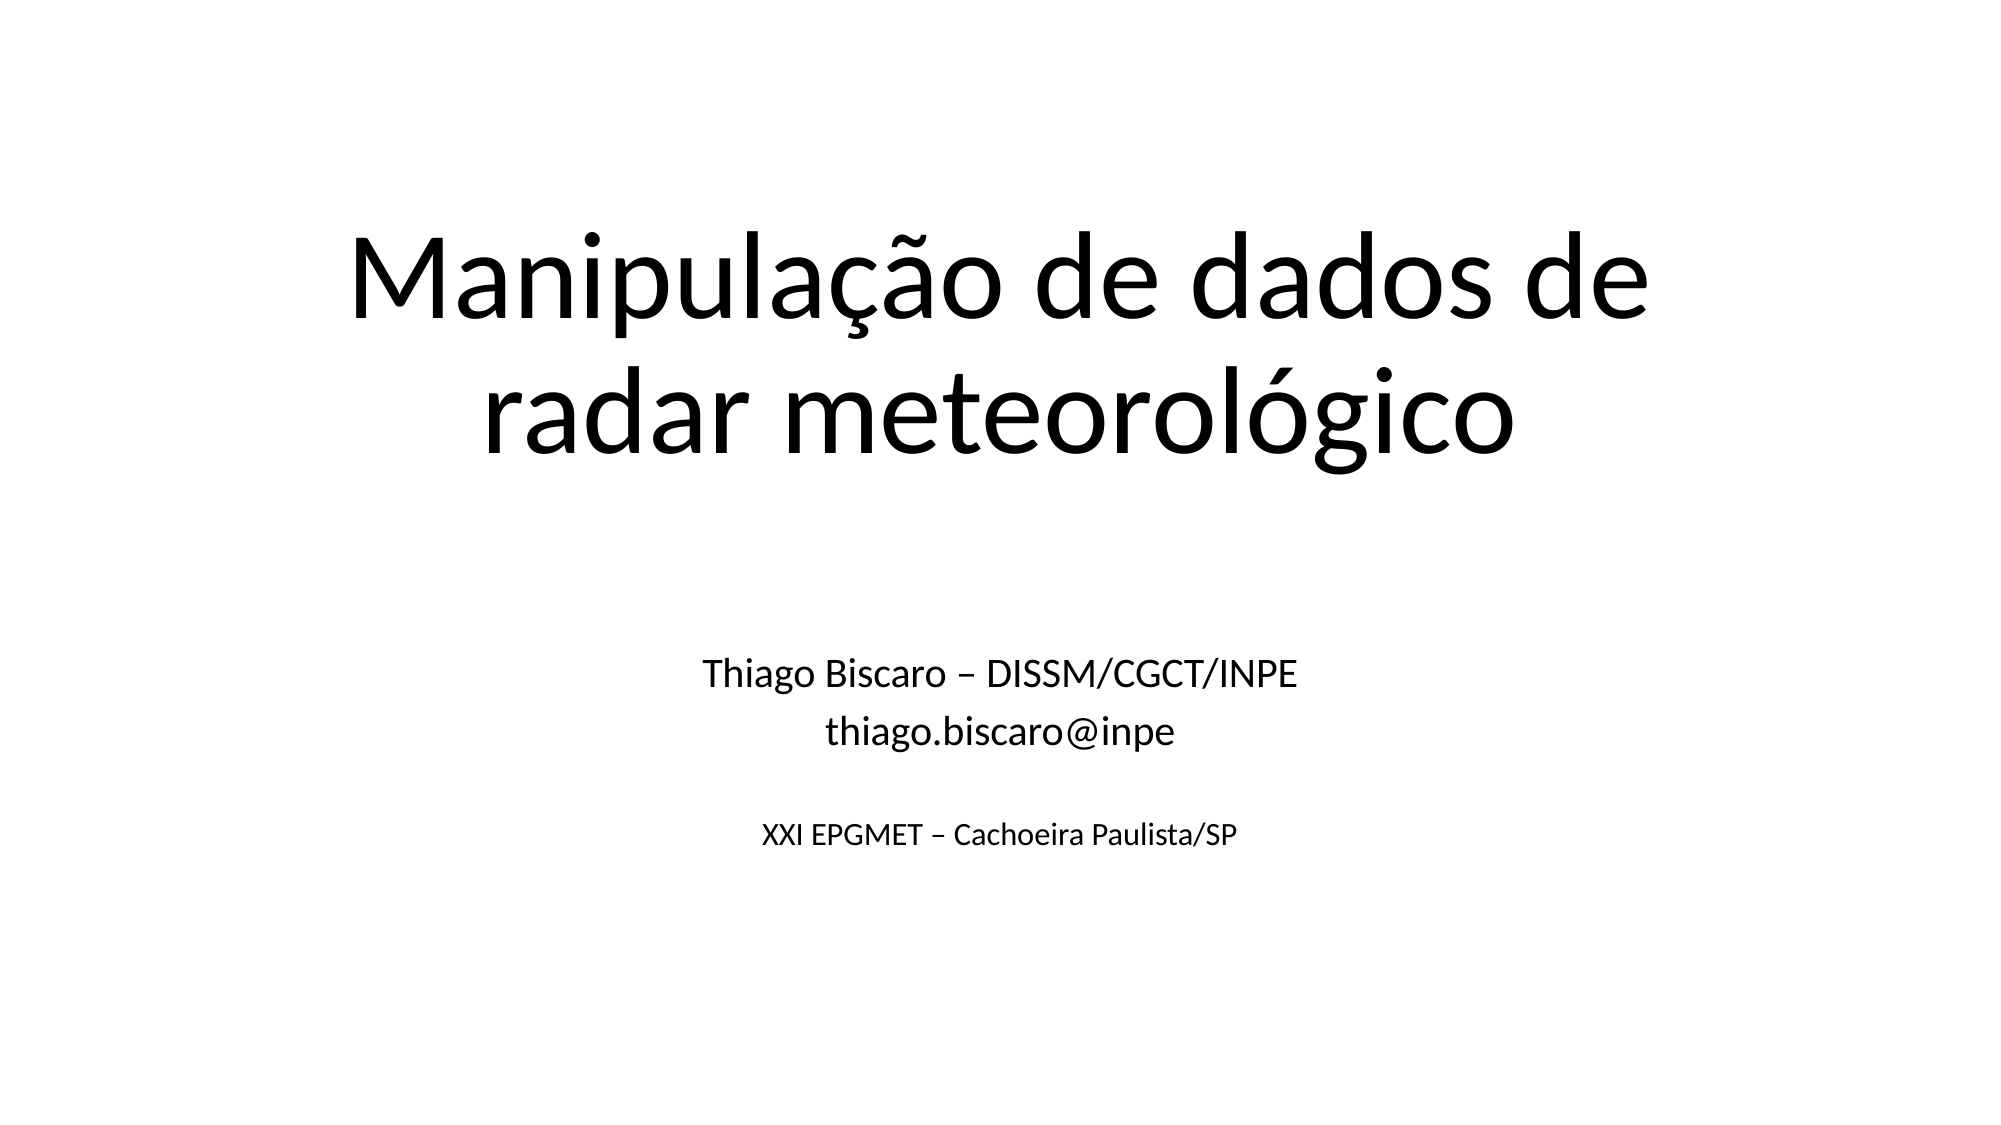

# Manipulação de dados de radar meteorológico

Thiago Biscaro – DISSM/CGCT/INPE
thiago.biscaro@inpe

XXI EPGMET – Cachoeira Paulista/SP